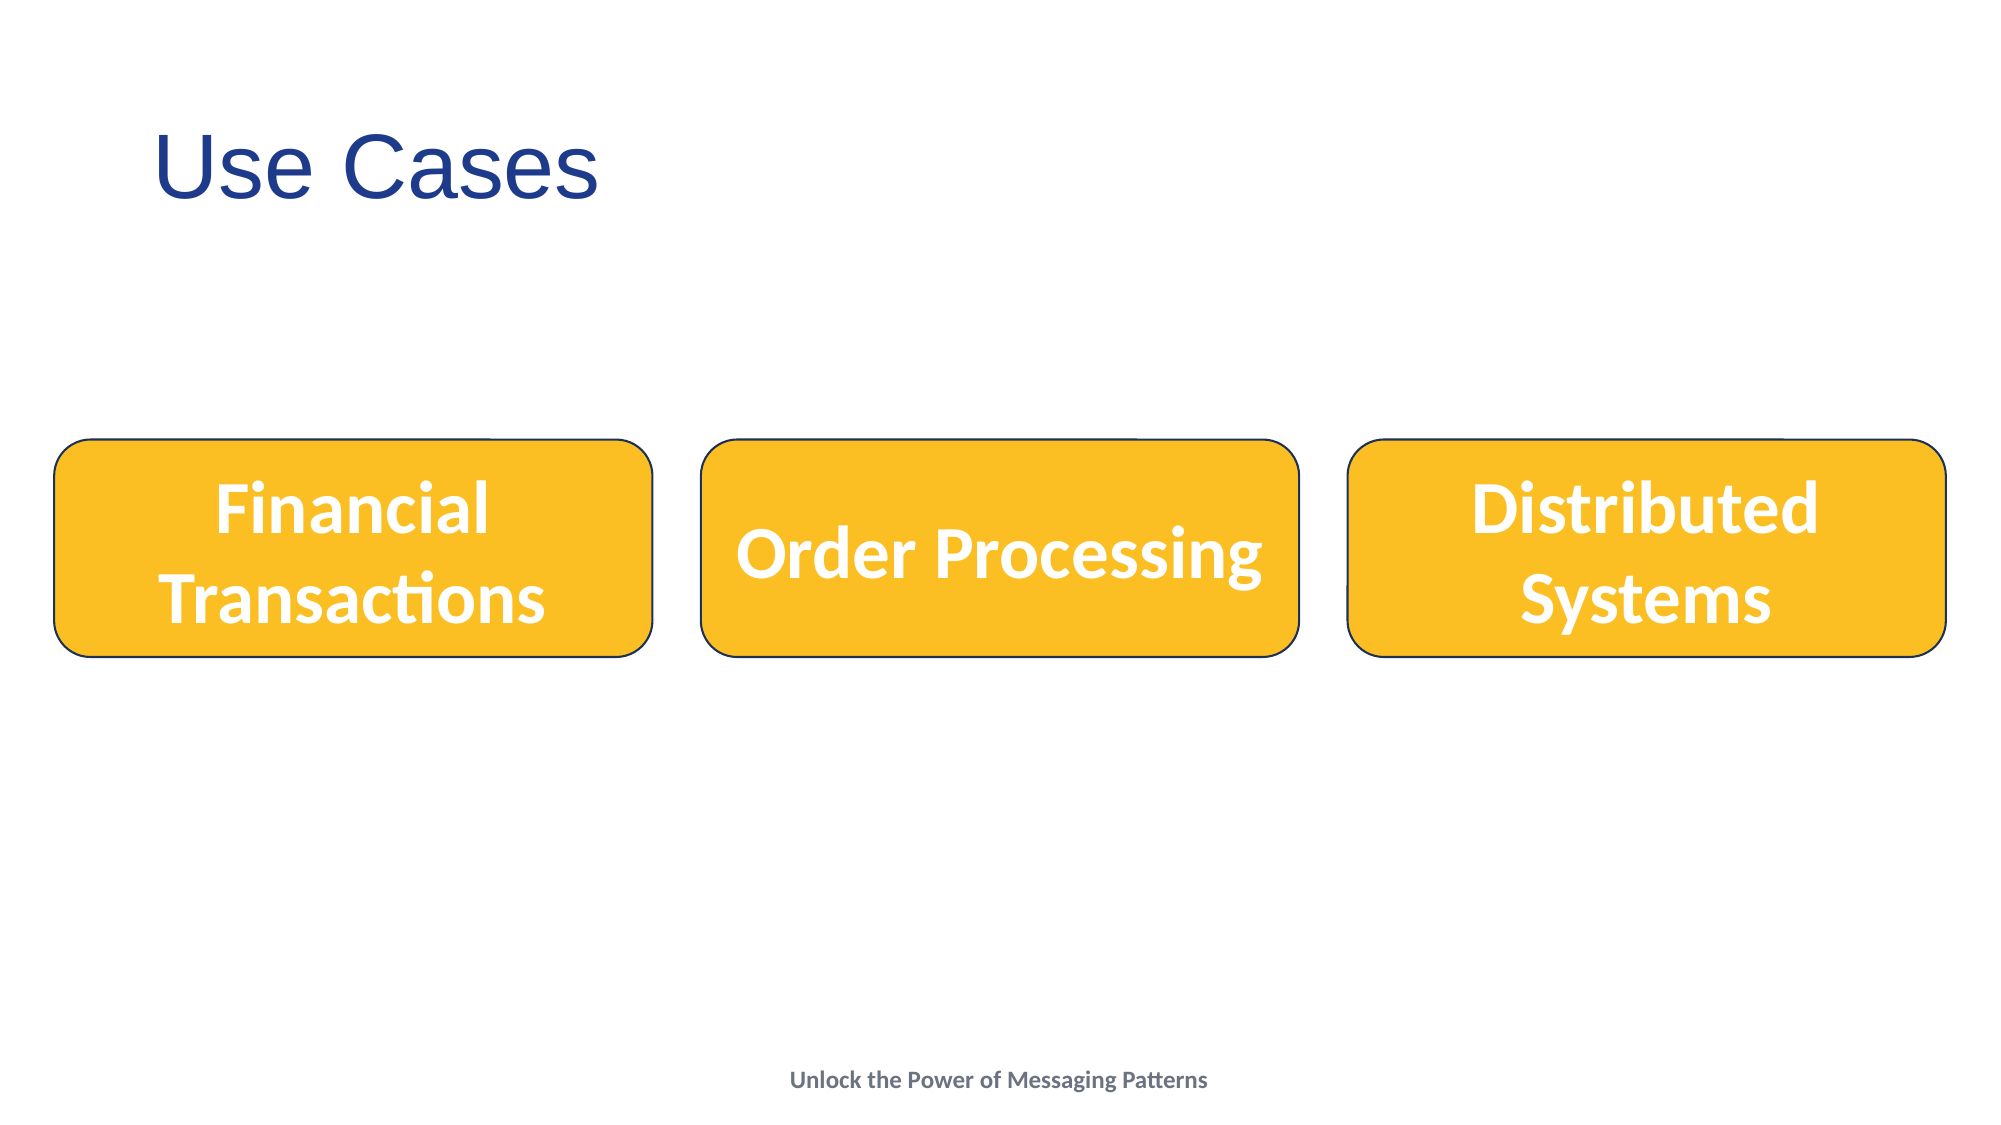

# Use Cases
Distributed Systems
Financial Transactions
Order Processing